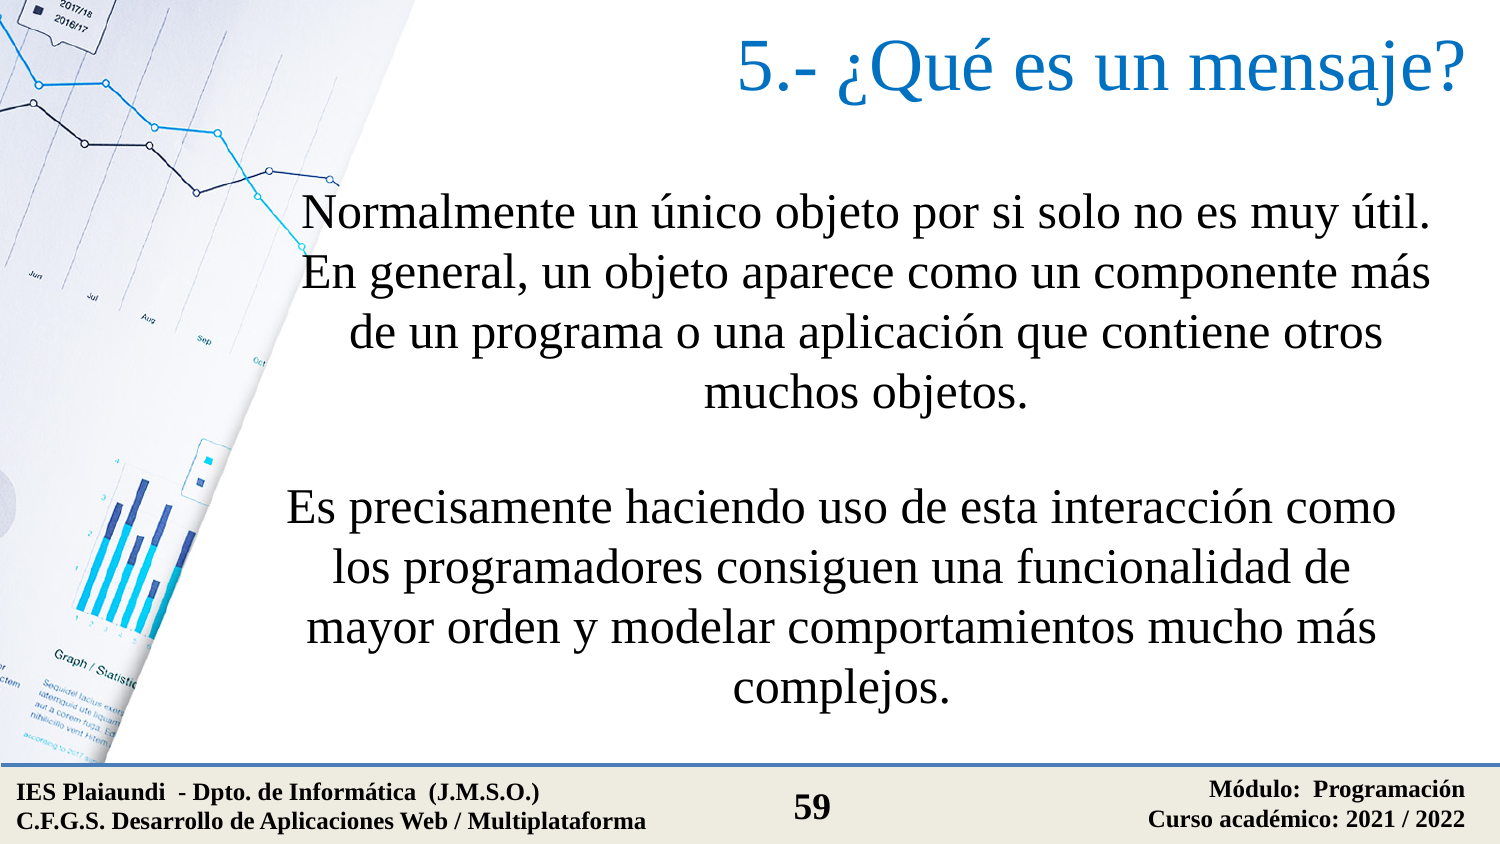

# 5.- ¿Qué es un mensaje?
Normalmente un único objeto por si solo no es muy útil. En general, un objeto aparece como un componente más de un programa o una aplicación que contiene otros muchos objetos.
Es precisamente haciendo uso de esta interacción como los programadores consiguen una funcionalidad de mayor orden y modelar comportamientos mucho más complejos.

Módulo:  Programación
Curso académico: 2021 / 2022
IES Plaiaundi  - Dpto. de Informática  (J.M.S.O.)
C.F.G.S. Desarrollo de Aplicaciones Web / Multiplataforma
59